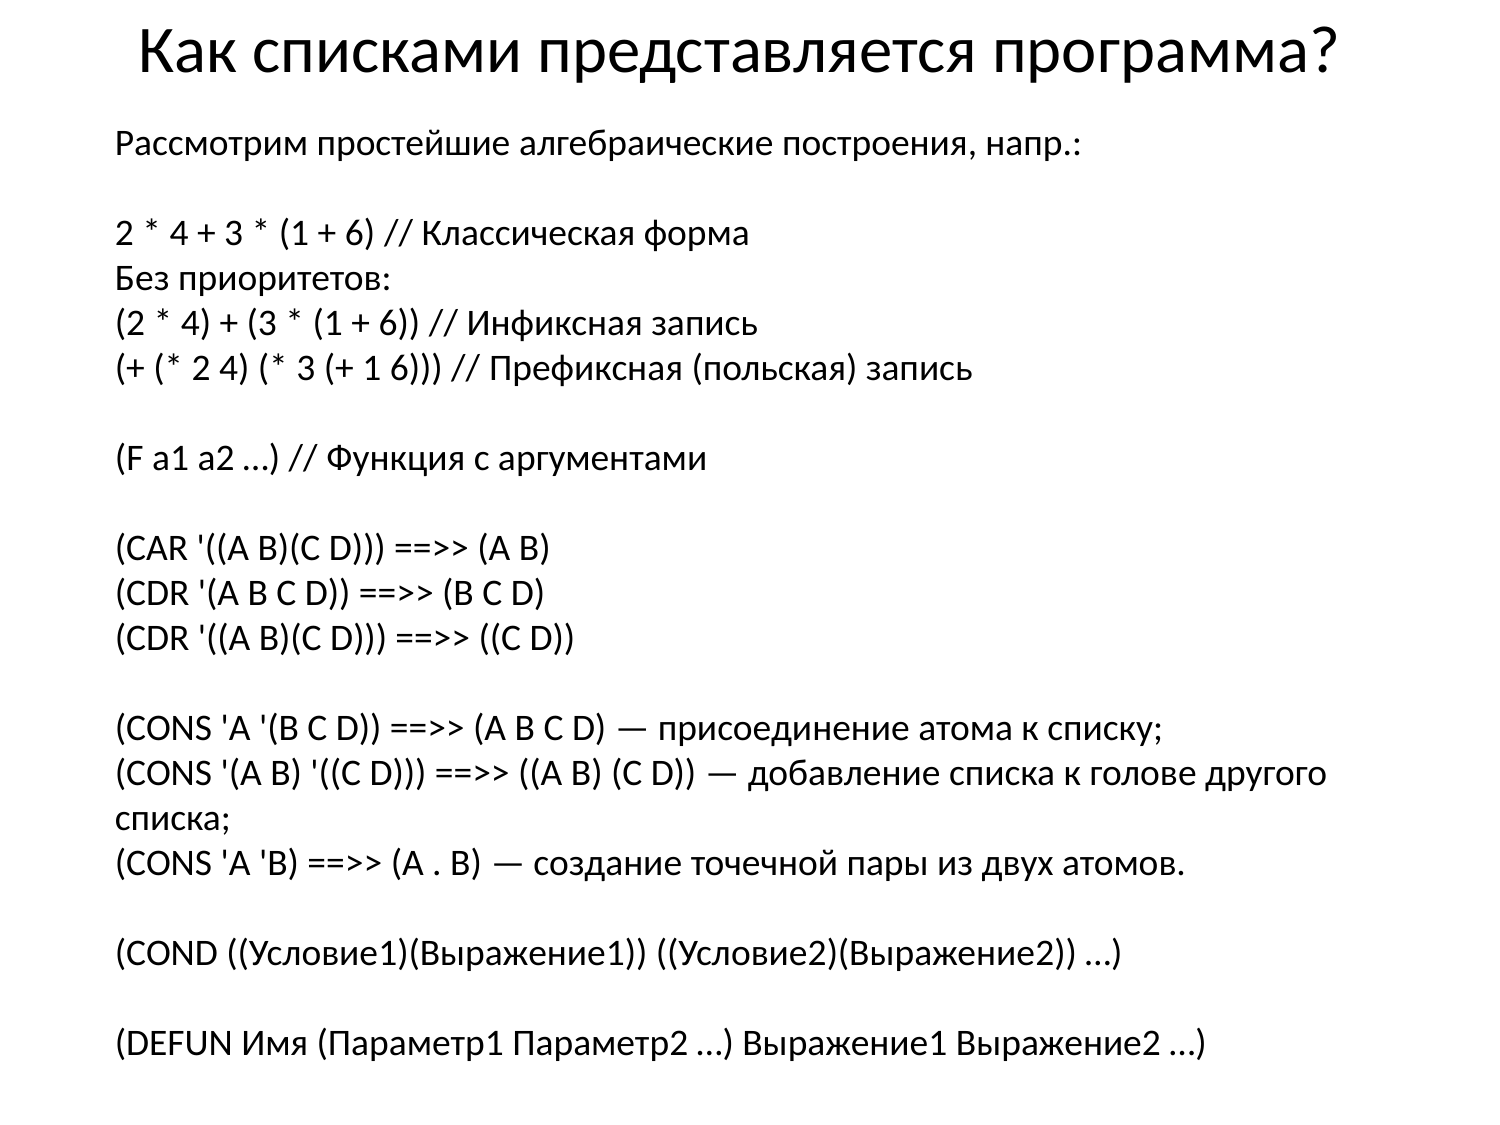

# Как списками представляется программа?
Рассмотрим простейшие алгебраические построения, напр.:

2 * 4 + 3 * (1 + 6) // Классическая форма
Без приоритетов:
(2 * 4) + (3 * (1 + 6)) // Инфиксная запись
(+ (* 2 4) (* 3 (+ 1 6))) // Префиксная (польская) запись

(F a1 a2 …) // Функция с аргументами

(CAR '((A B)(C D))) ==>> (A B)
(CDR '(A B C D)) ==>> (B C D)
(CDR '((A B)(C D))) ==>> ((C D))

(CONS 'A '(B C D)) ==>> (A B C D) — присоединение атома к списку;
(CONS '(A B) '((C D))) ==>> ((A B) (C D)) — добавление списка к голове другого списка;
(CONS 'A 'B) ==>> (A . B) — создание точечной пары из двух атомов.

(COND ((Условие1)(Выражение1)) ((Условие2)(Выражение2)) …)

(DEFUN Имя (Параметр1 Параметр2 …) Выражение1 Выражение2 …)